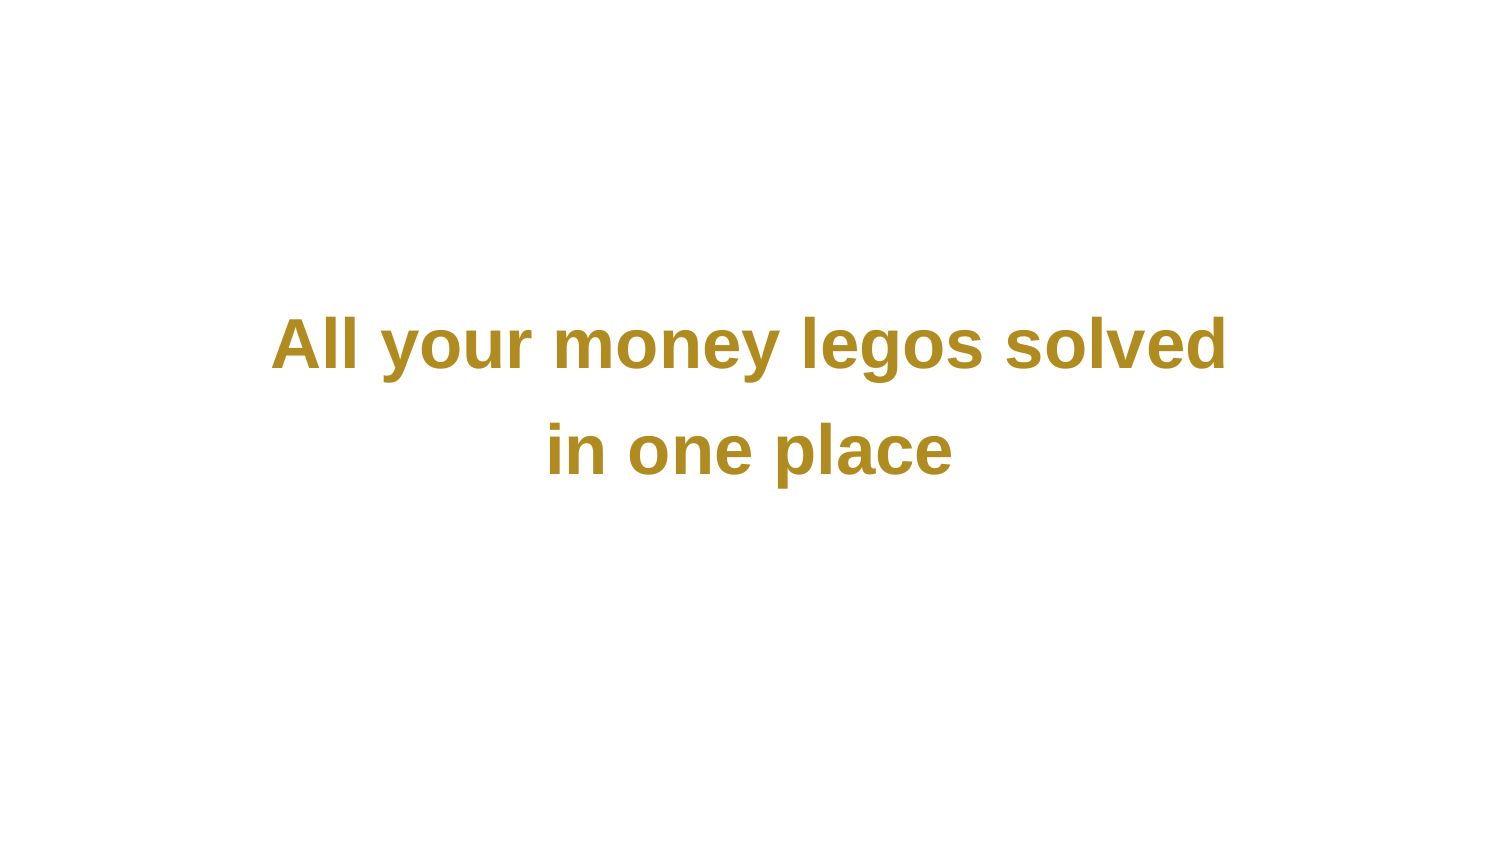

#
All your money legos solved
in one place